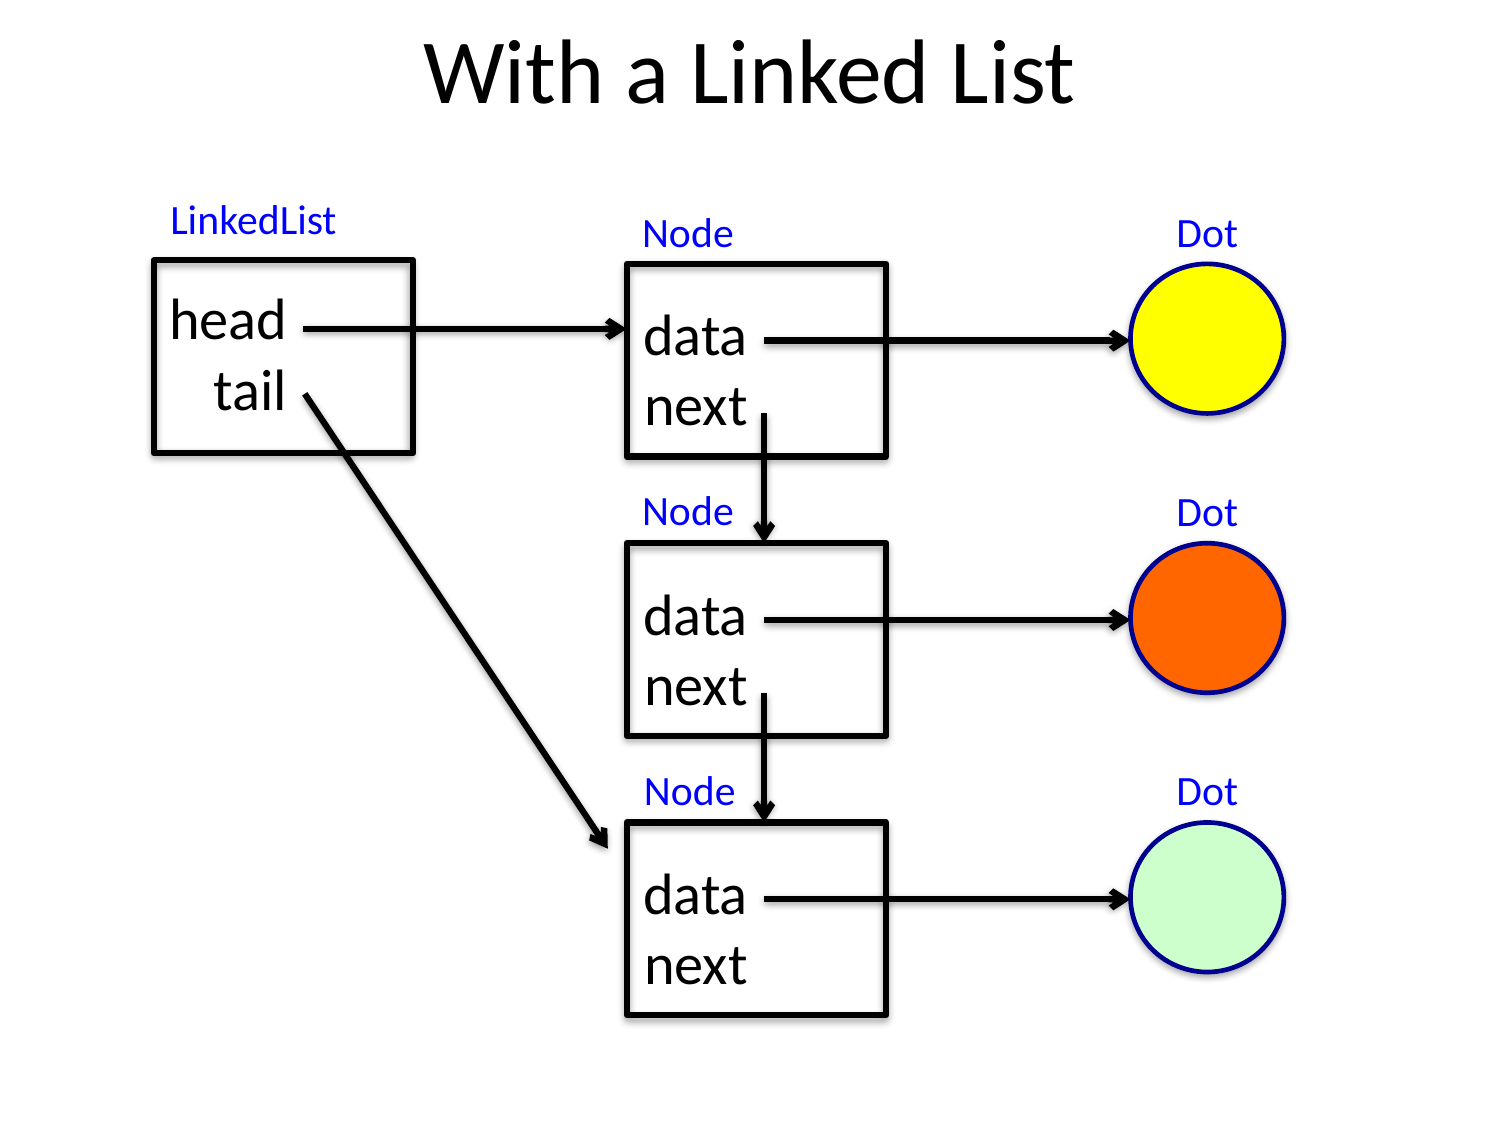

# With a Linked List
LinkedList
Node
Dot

head
tail

data
next

Node
Dot

data
next

Dot
Node

data
next